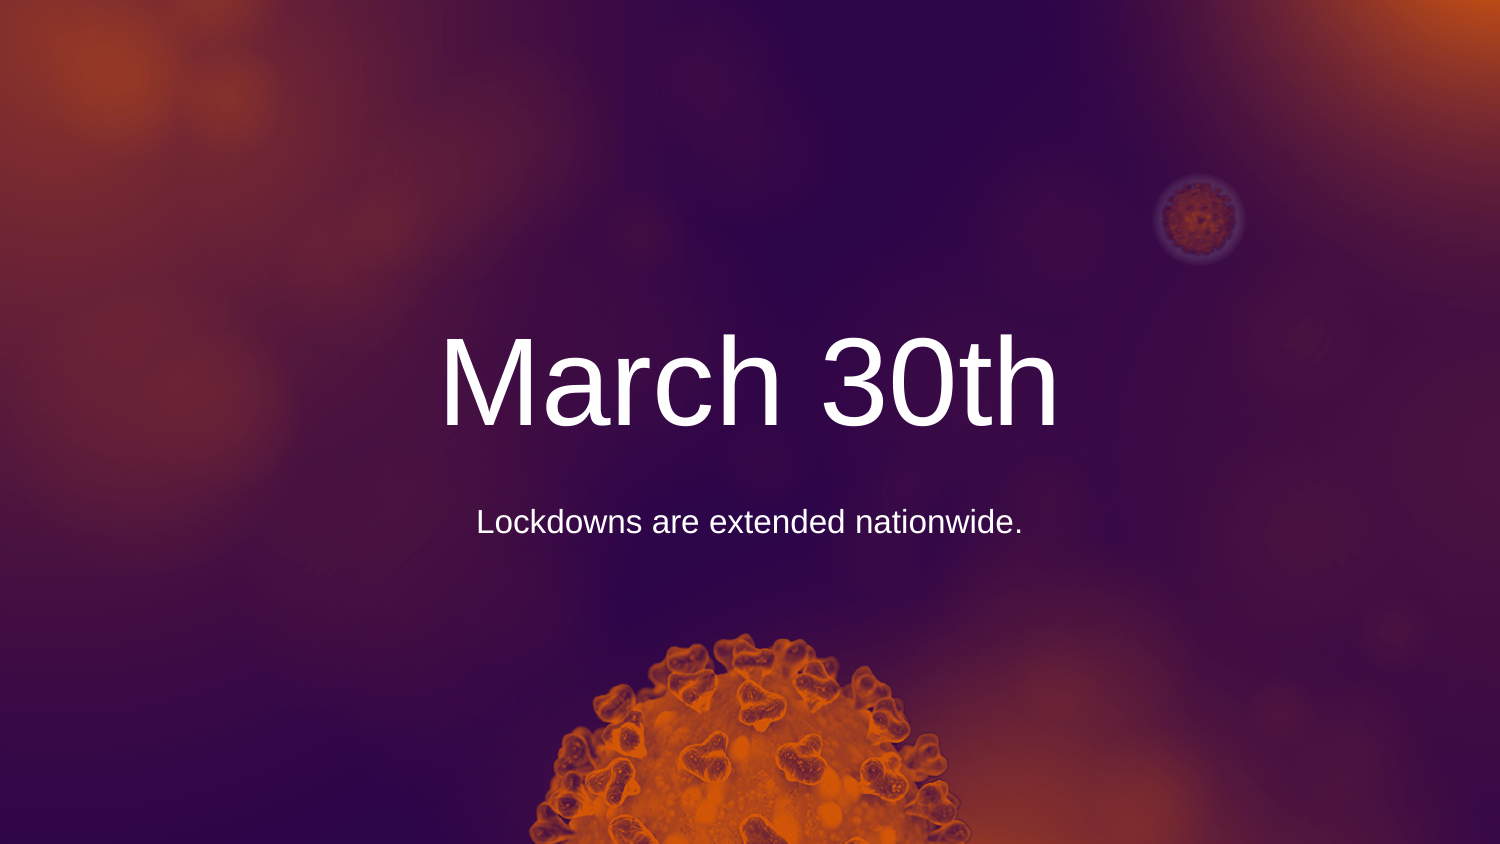

# March 30th
Lockdowns are extended nationwide.